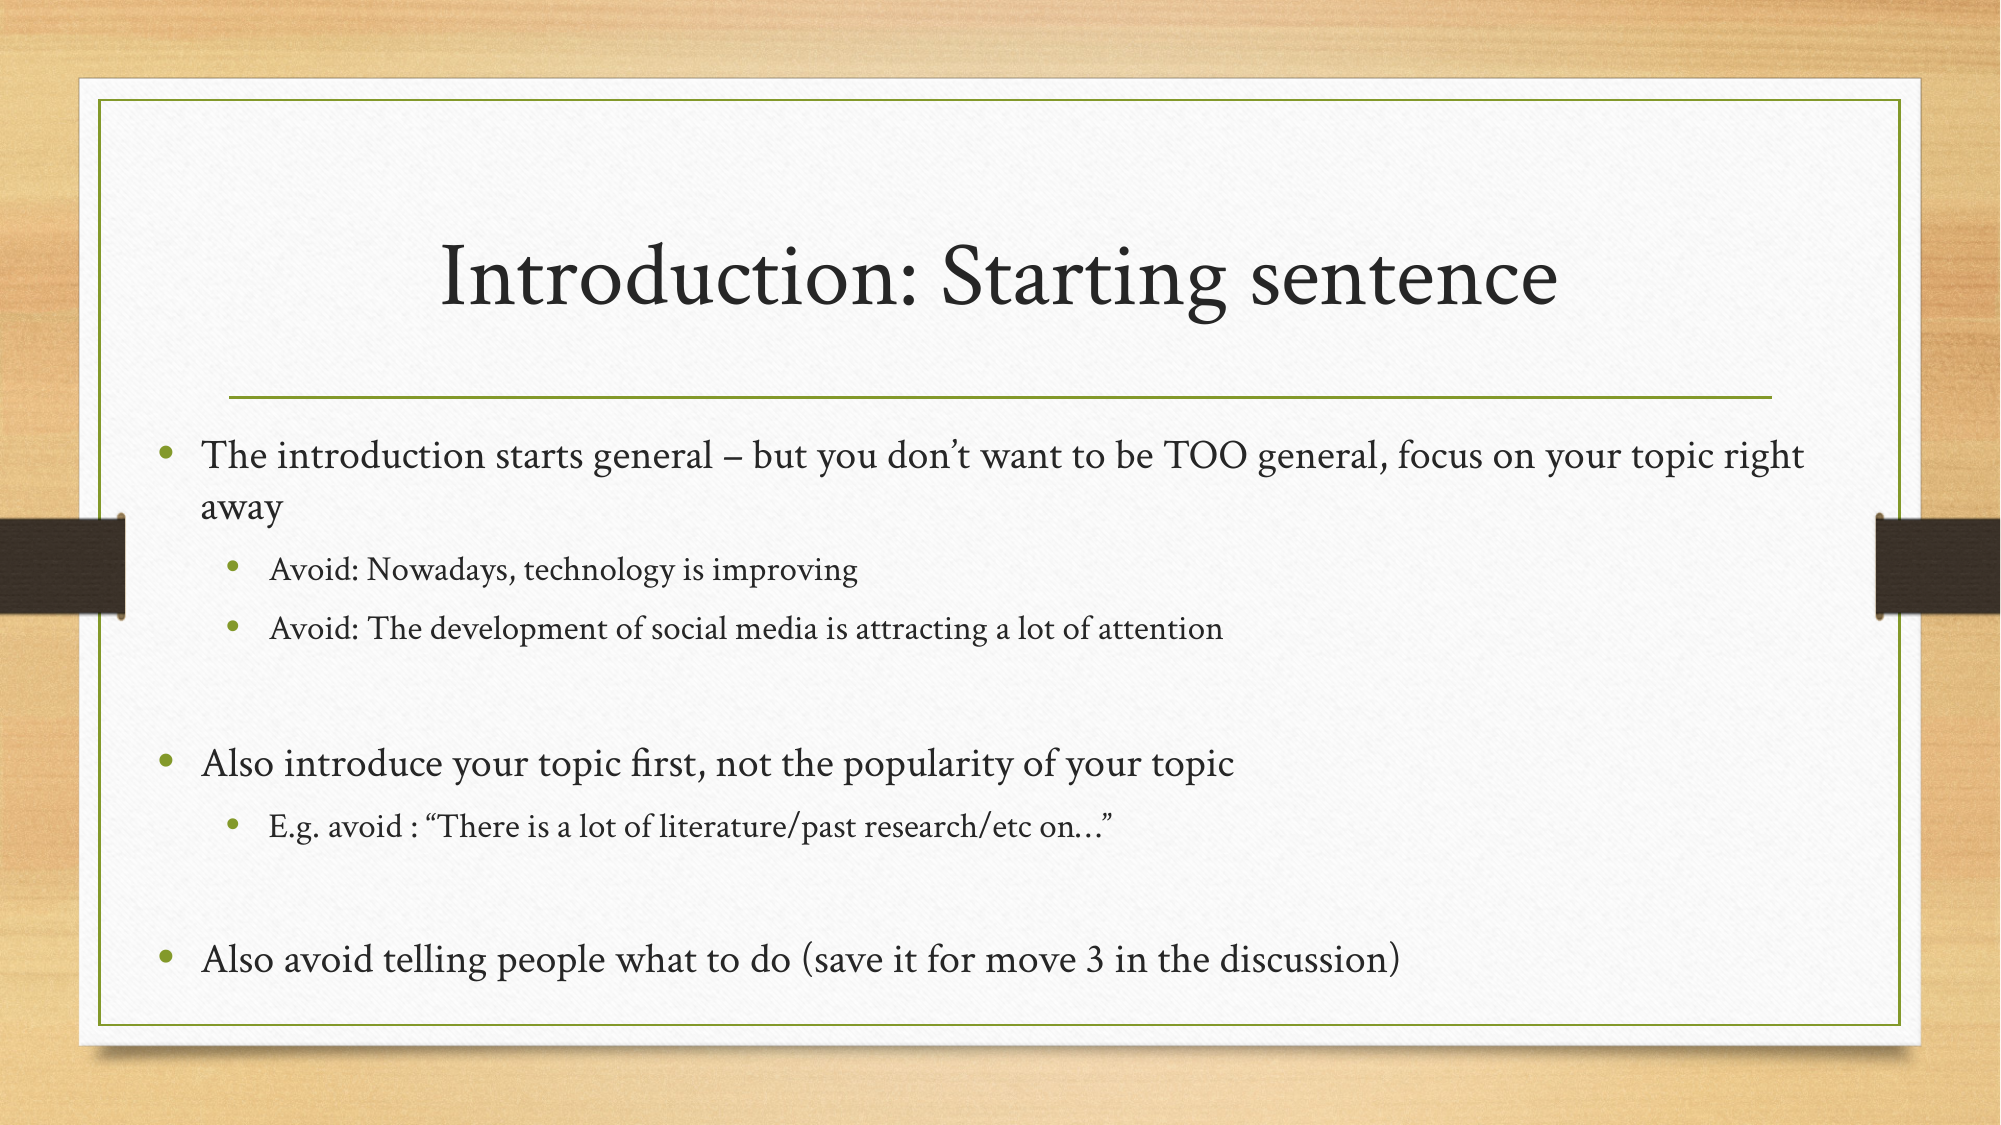

# Introduction: Starting sentence
The introduction starts general – but you don’t want to be TOO general, focus on your topic right away
Avoid: Nowadays, technology is improving
Avoid: The development of social media is attracting a lot of attention

Also introduce your topic first, not the popularity of your topic
E.g. avoid : “There is a lot of literature/past research/etc on…”

Also avoid telling people what to do (save it for move 3 in the discussion)